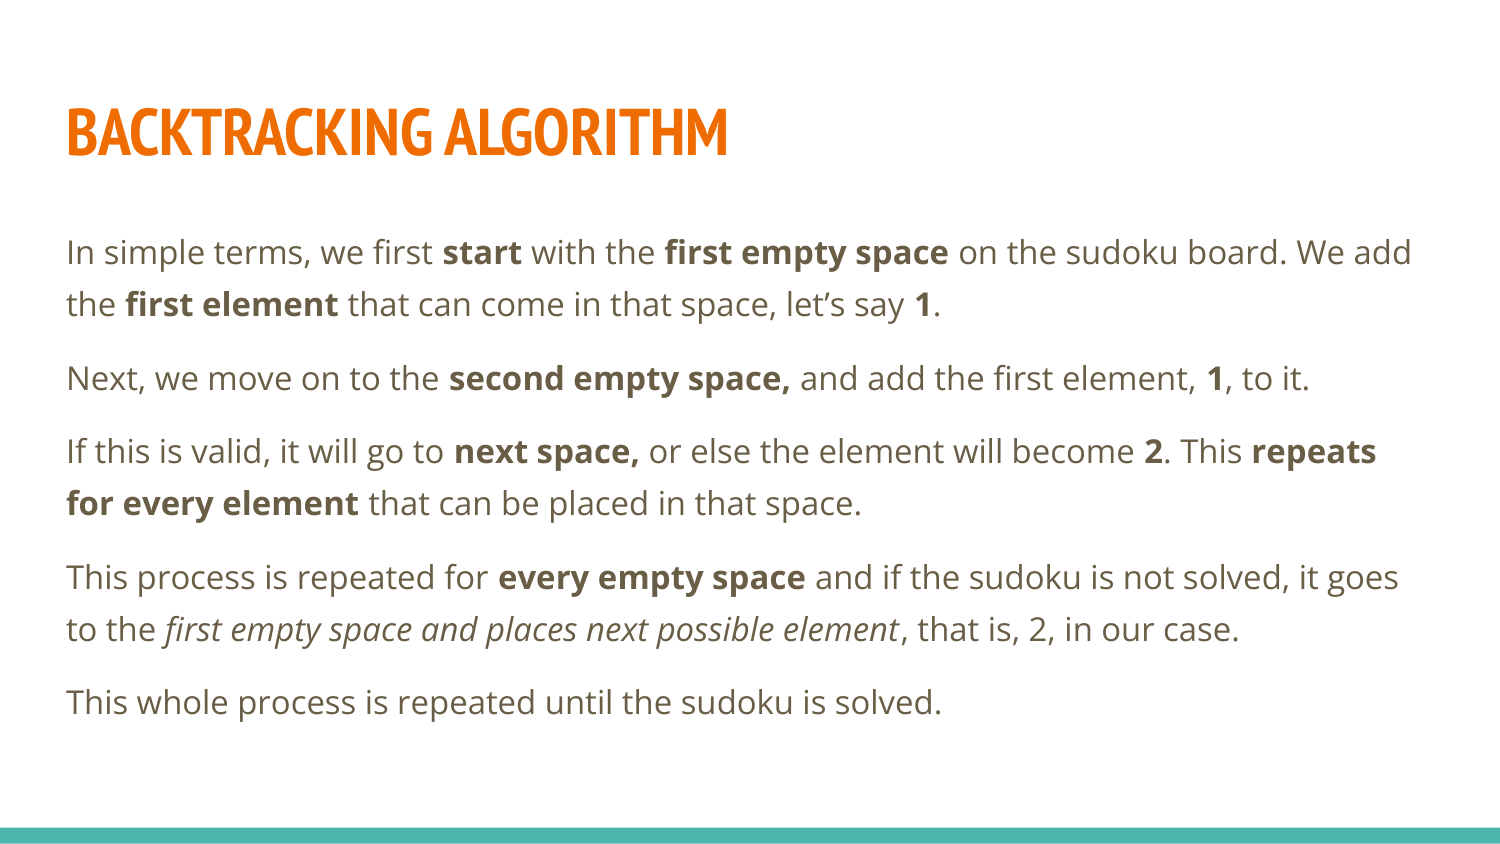

# BACKTRACKING ALGORITHM
In simple terms, we first start with the first empty space on the sudoku board. We add the first element that can come in that space, let’s say 1.
Next, we move on to the second empty space, and add the first element, 1, to it.
If this is valid, it will go to next space, or else the element will become 2. This repeats for every element that can be placed in that space.
This process is repeated for every empty space and if the sudoku is not solved, it goes to the first empty space and places next possible element, that is, 2, in our case.
This whole process is repeated until the sudoku is solved.